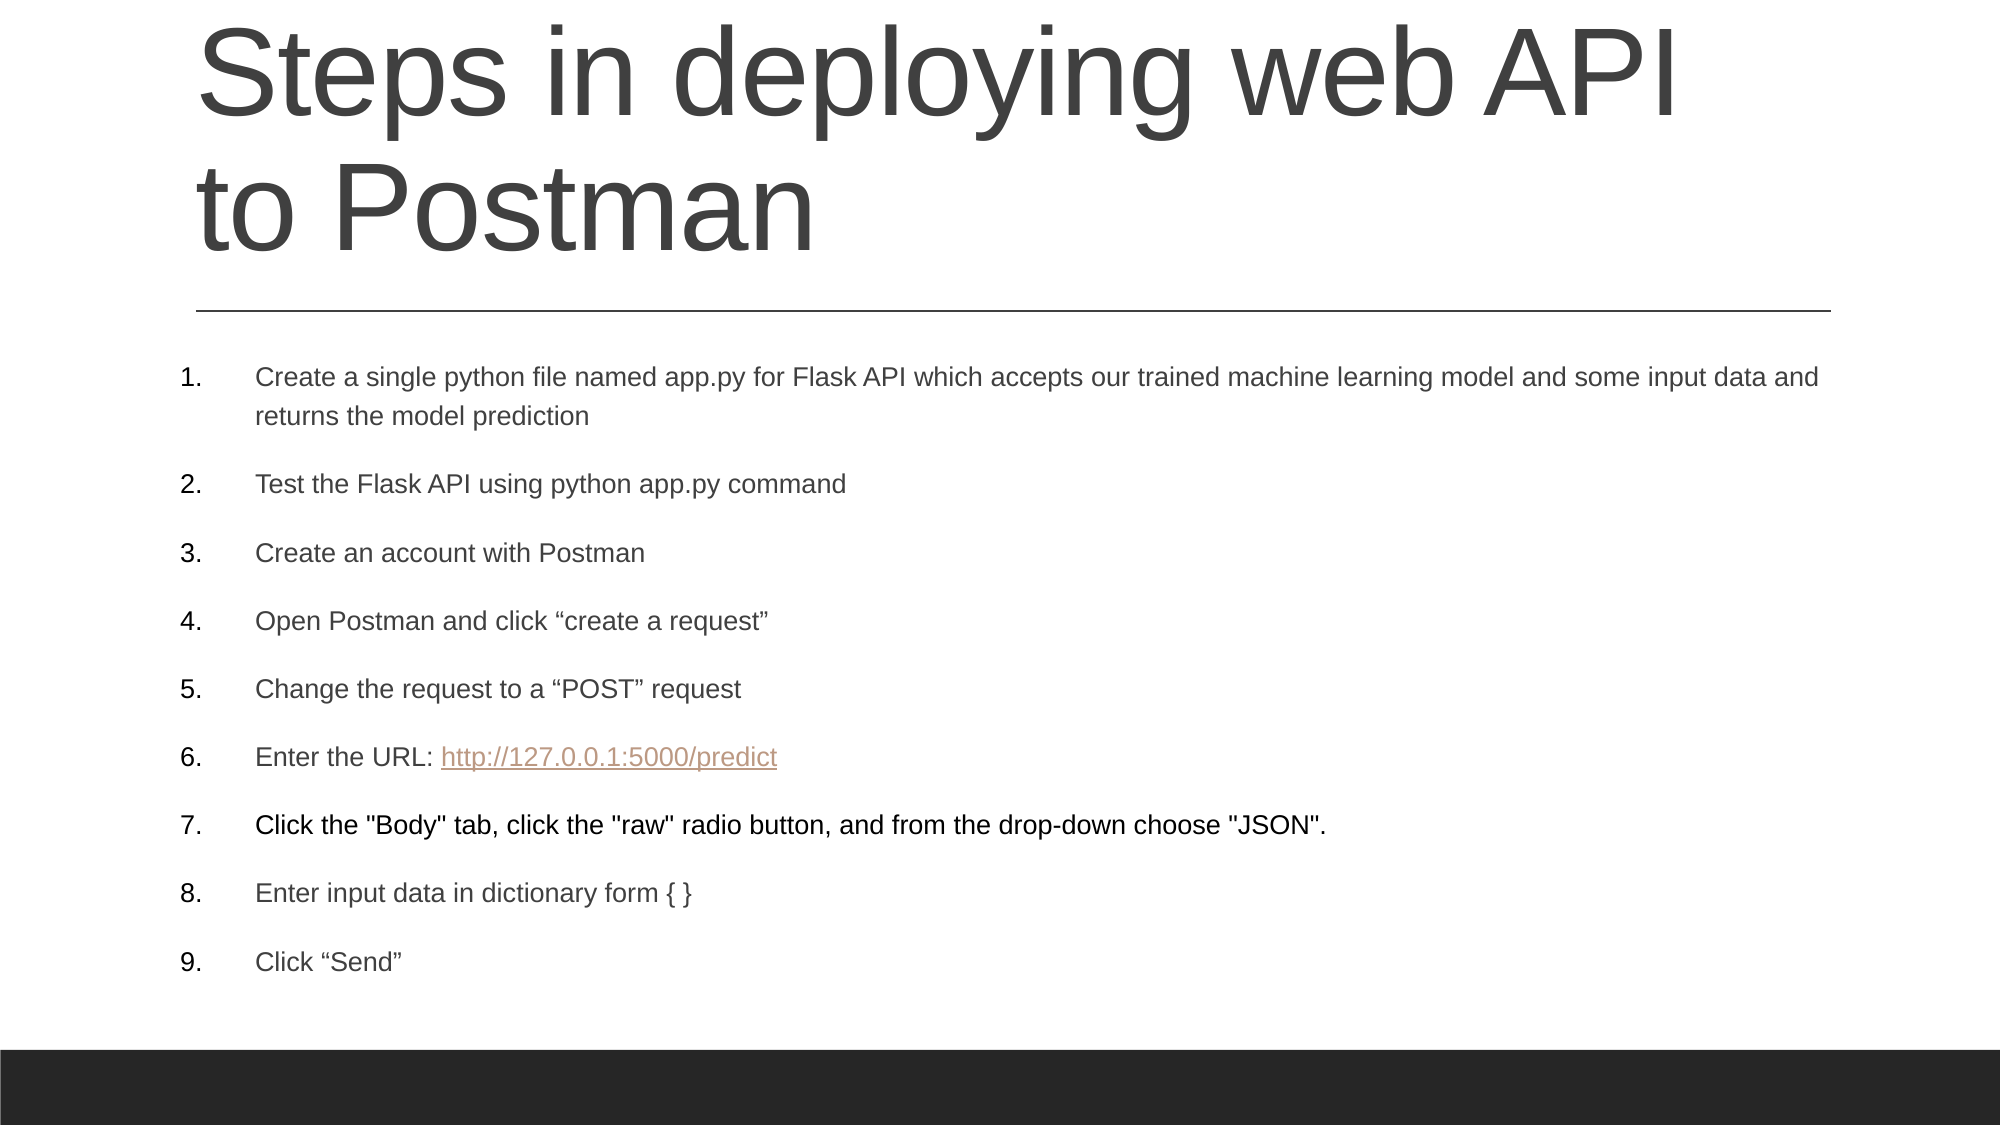

# Steps in deploying web API to Postman
Create a single python file named app.py for Flask API which accepts our trained machine learning model and some input data and returns the model prediction
Test the Flask API using python app.py command
Create an account with Postman
Open Postman and click “create a request”
Change the request to a “POST” request
Enter the URL: http://127.0.0.1:5000/predict
Click the "Body" tab, click the "raw" radio button, and from the drop-down choose "JSON".
Enter input data in dictionary form { }
Click “Send”